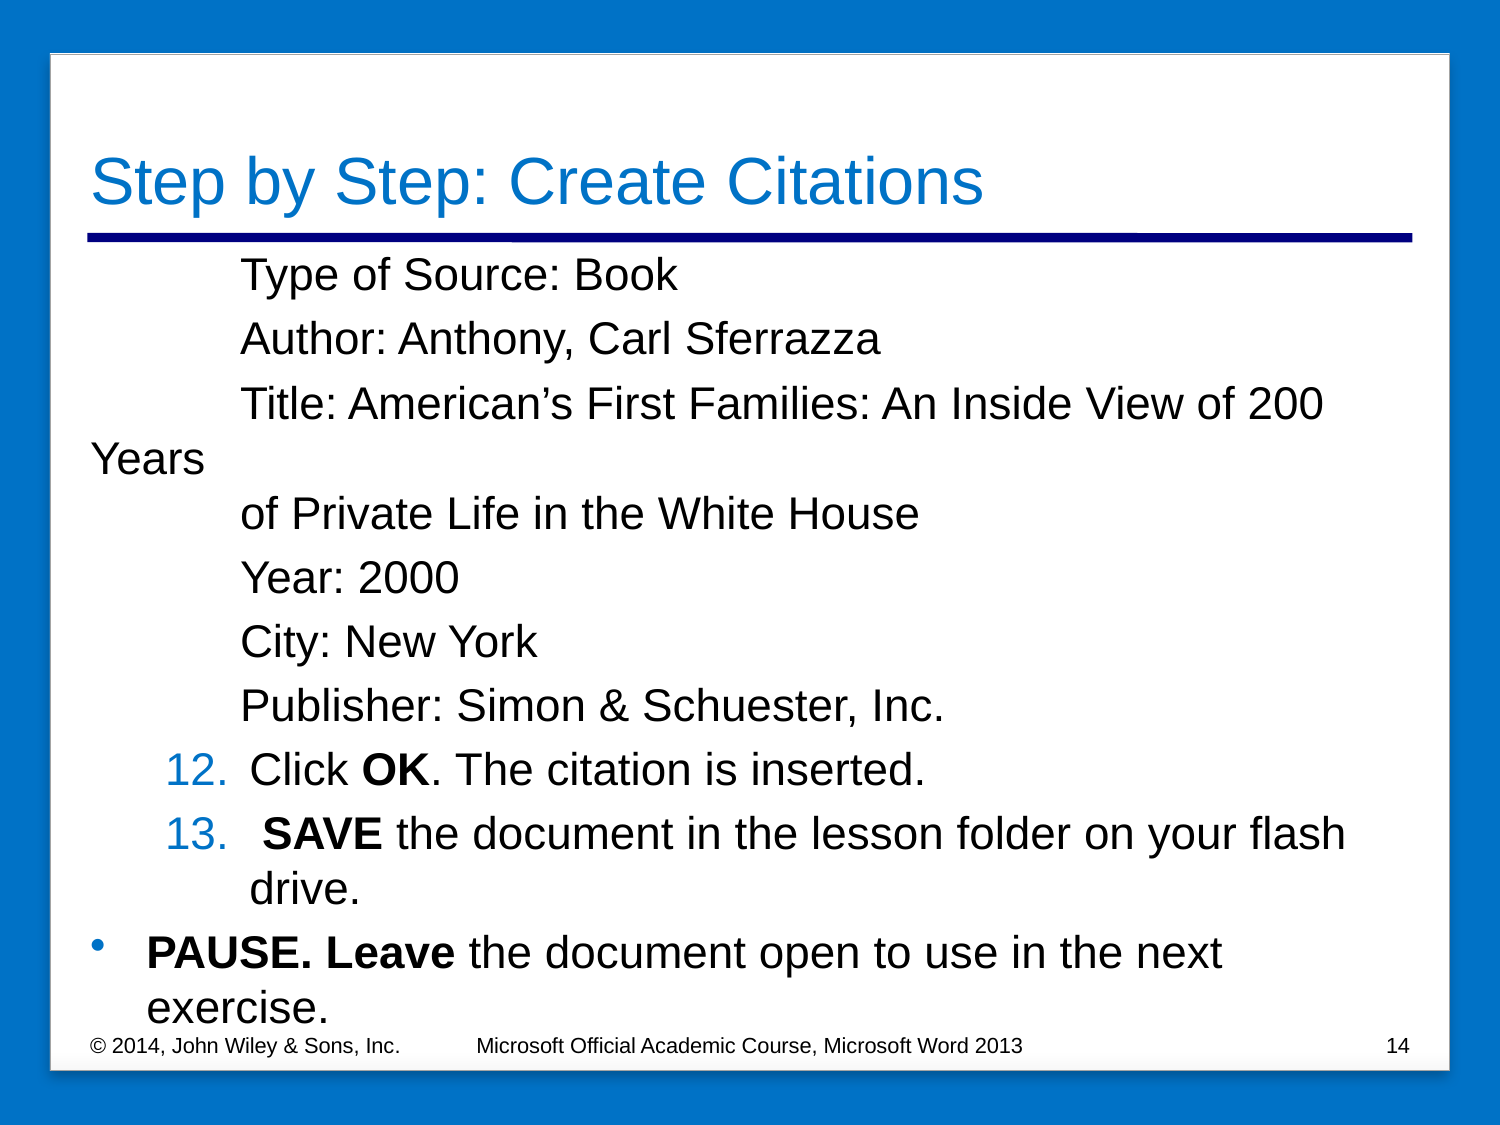

# Step by Step: Create Citations
	Type of Source: Book
	Author: Anthony, Carl Sferrazza
	Title: American’s First Families: An Inside View of 200 Years
	of Private Life in the White House
	Year: 2000
	City: New York
	Publisher: Simon & Schuester, Inc.
Click OK. The citation is inserted.
 SAVE the document in the lesson folder on your flash drive.
PAUSE. Leave the document open to use in the next exercise.
© 2014, John Wiley & Sons, Inc.
Microsoft Official Academic Course, Microsoft Word 2013
14